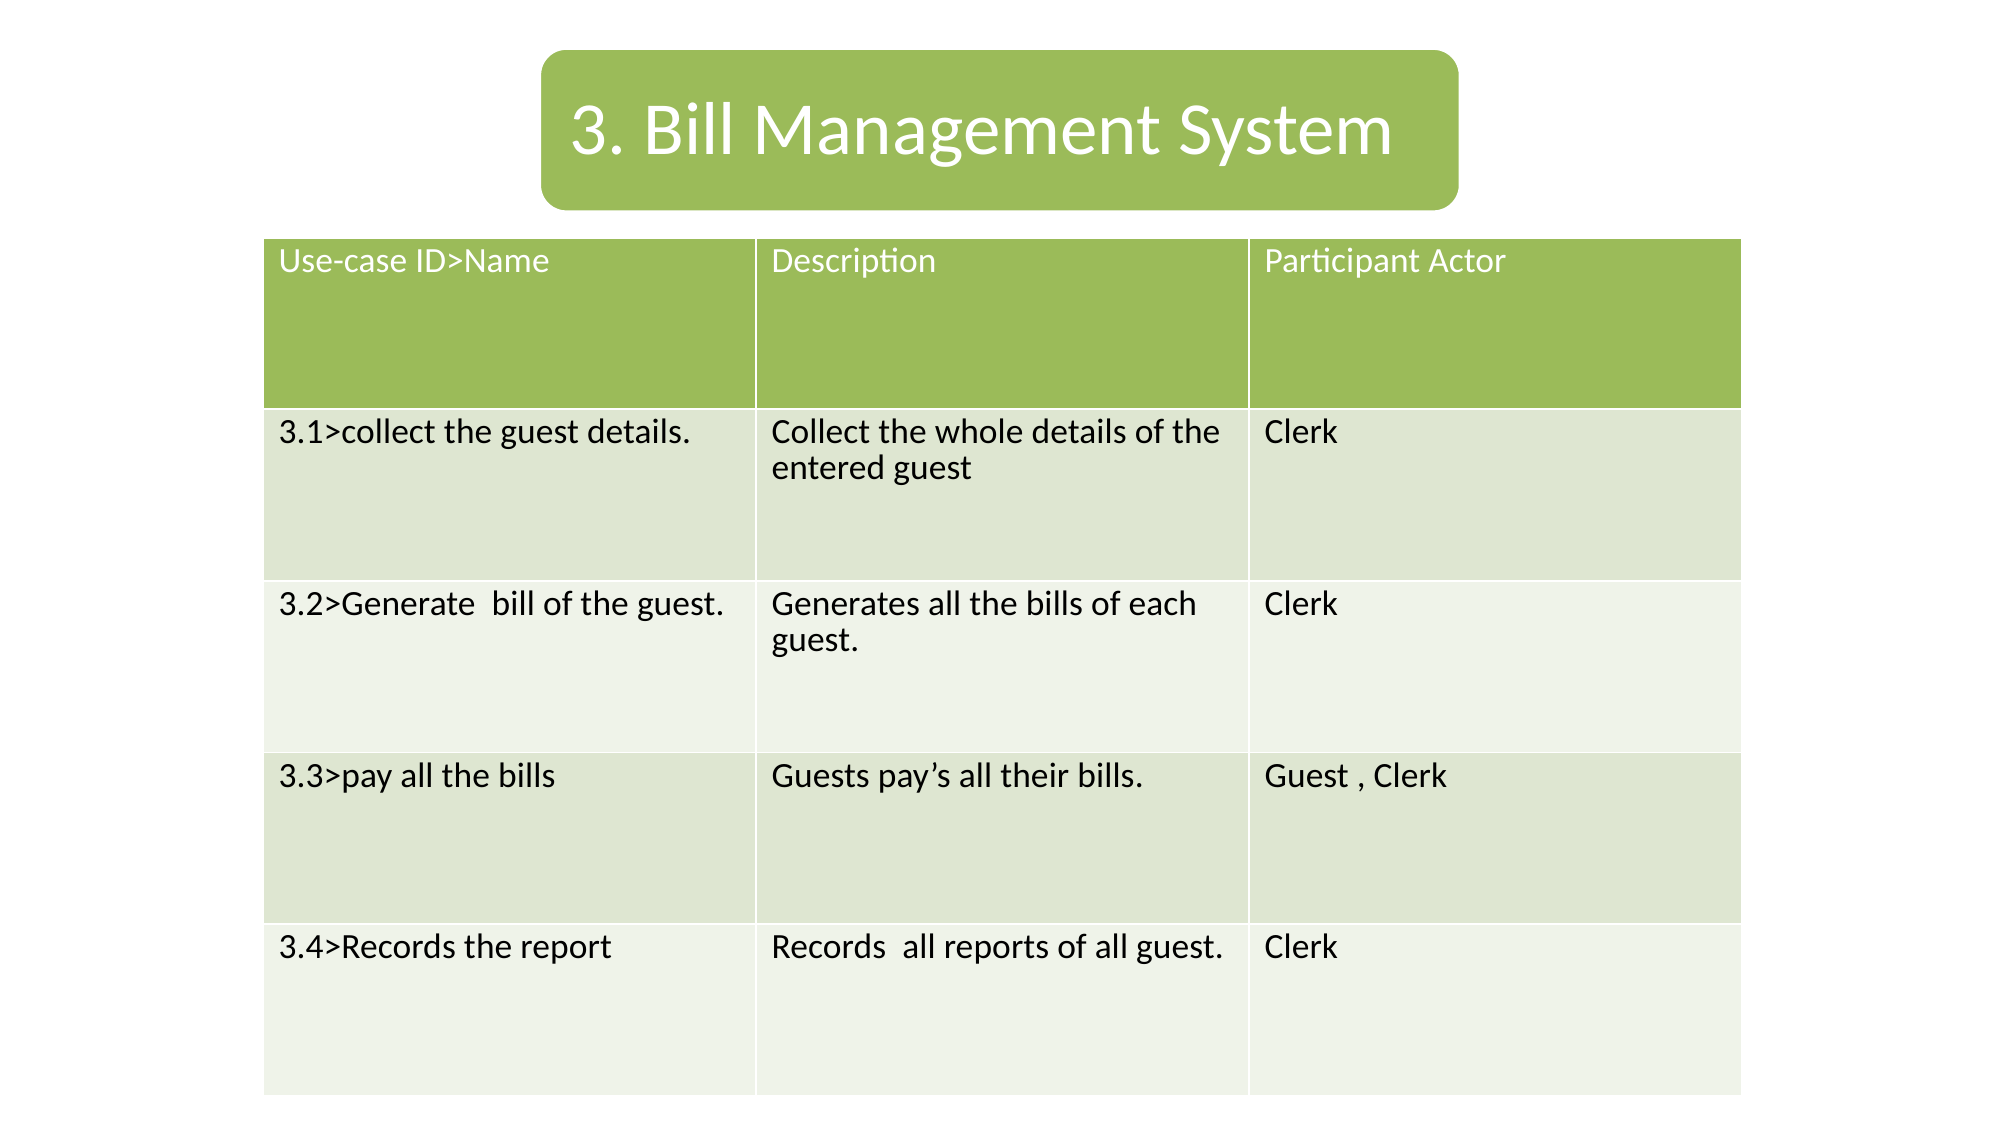

3. Bill Management System
| Use-case ID>Name | Description | Participant Actor |
| --- | --- | --- |
| 3.1>collect the guest details. | Collect the whole details of the entered guest | Clerk |
| 3.2>Generate bill of the guest. | Generates all the bills of each guest. | Clerk |
| 3.3>pay all the bills | Guests pay’s all their bills. | Guest , Clerk |
| 3.4>Records the report | Records all reports of all guest. | Clerk |